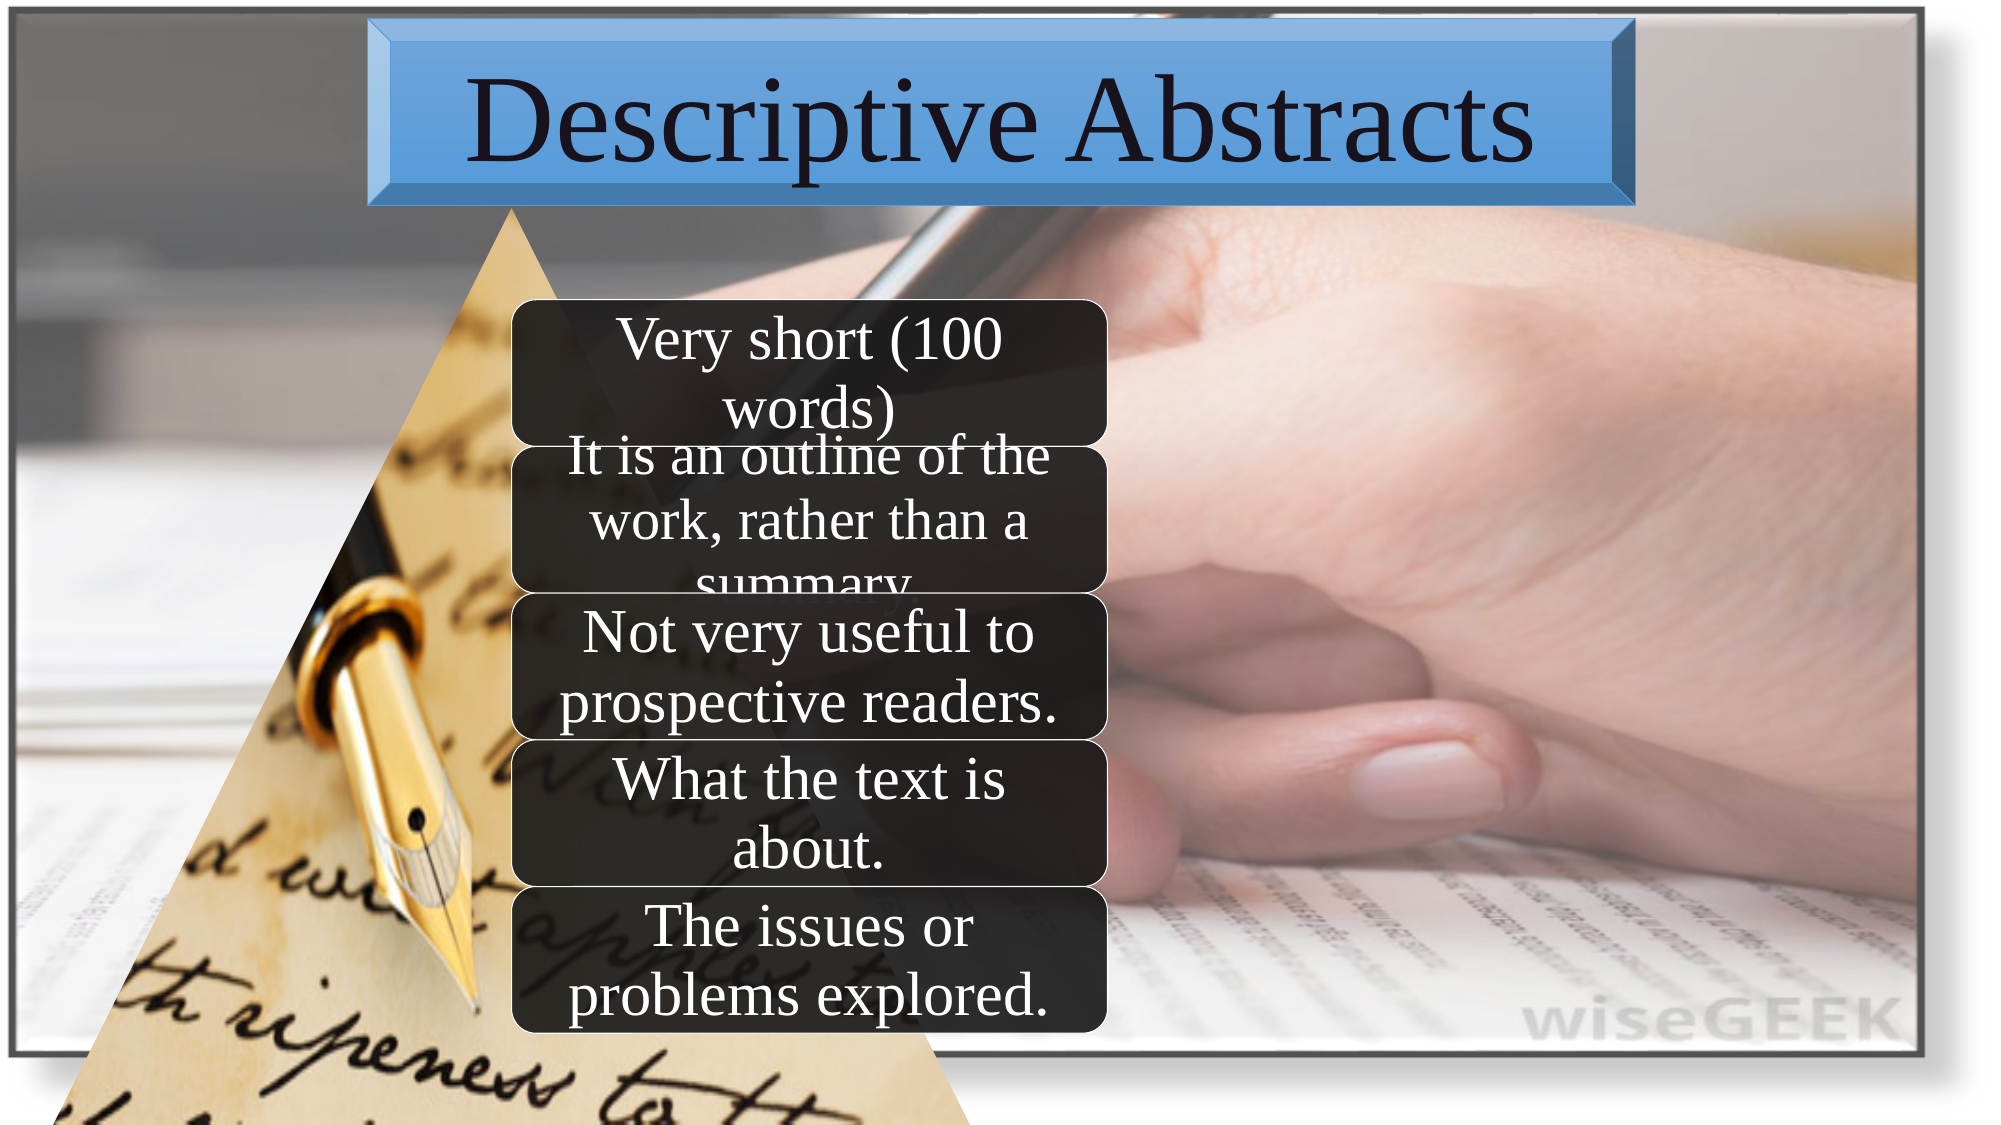

Descriptive Abstracts

The issues or problems explored.
Very short (100 words)
Not very useful to prospective readers.
What the text is about.
It is an outline of the work, rather than a summary.